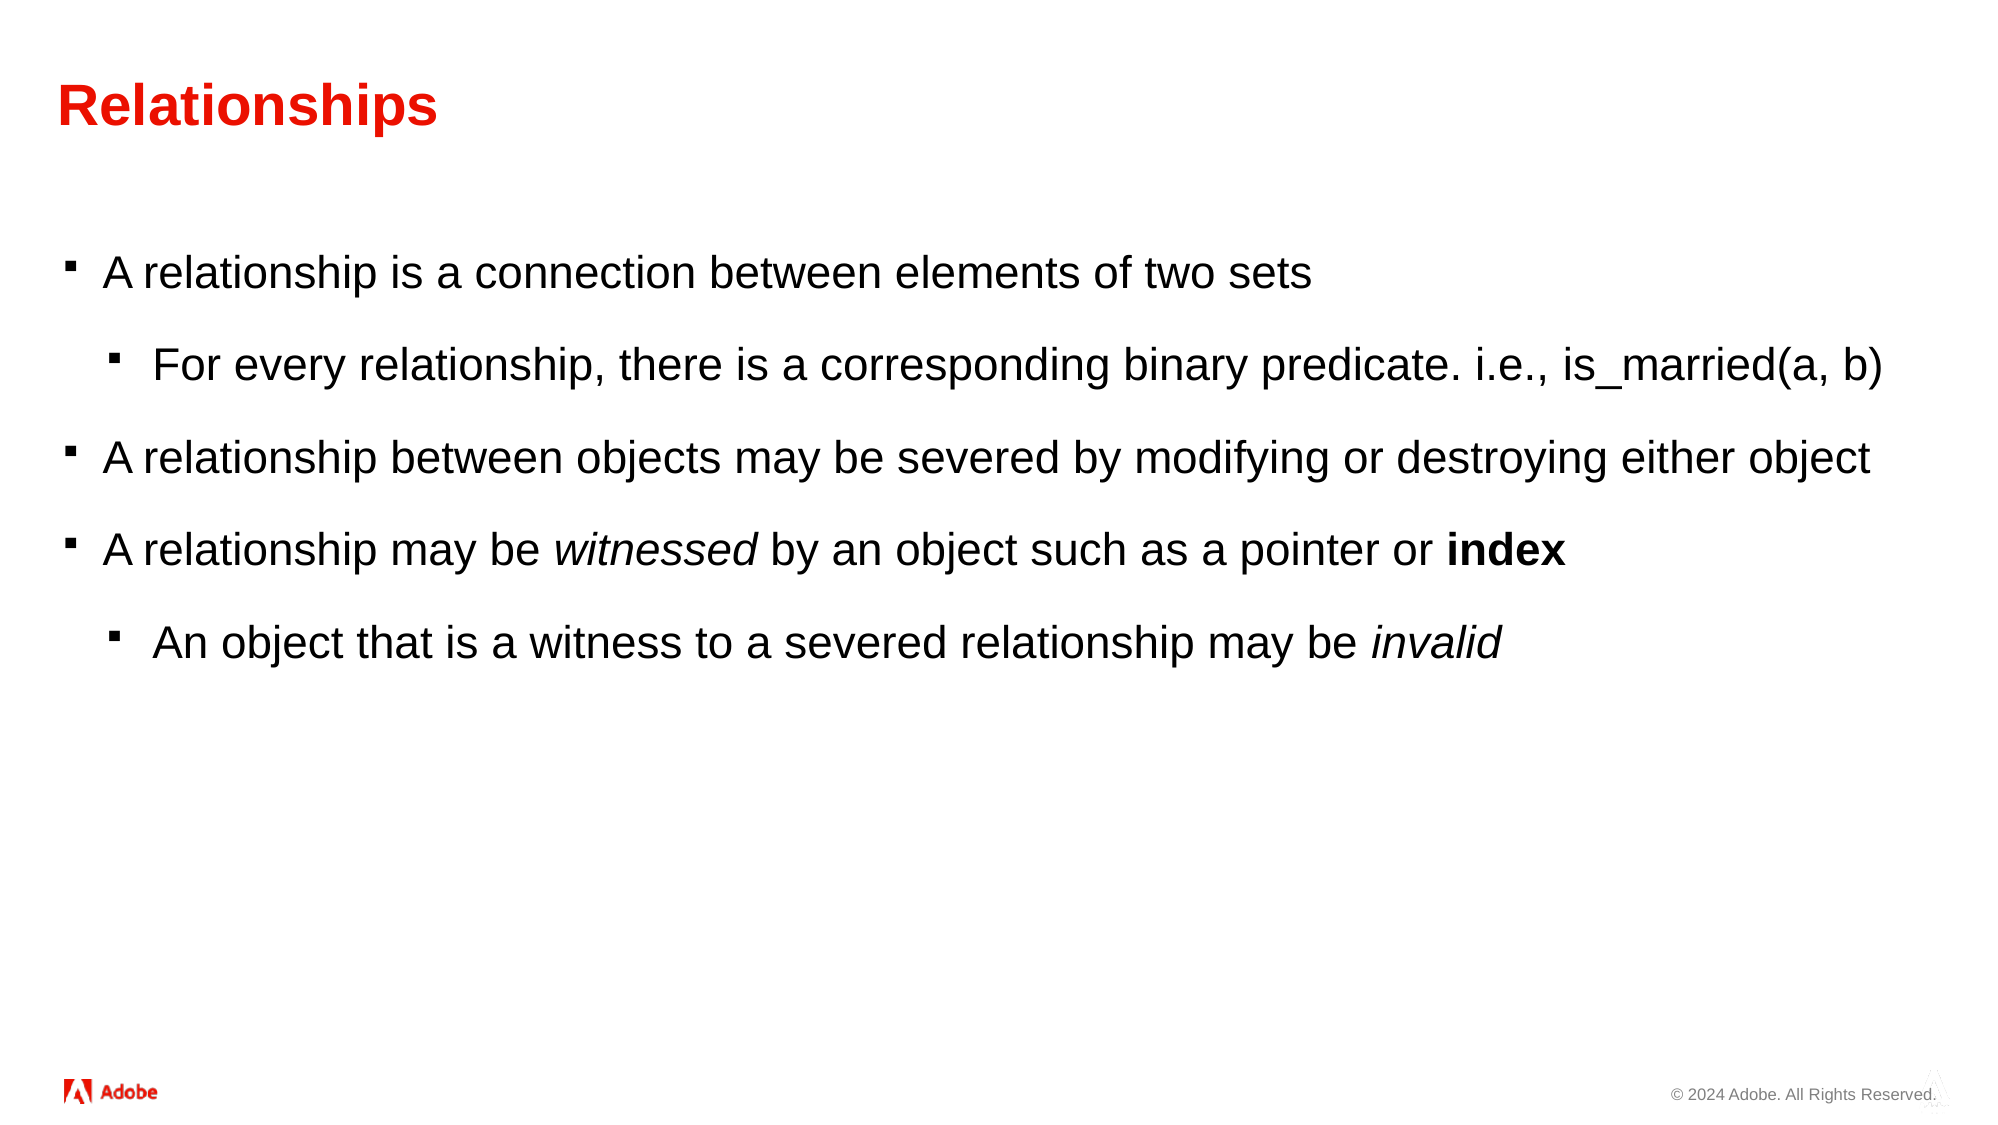

# Relationships
A relationship is a connection between elements of two sets
For every relationship, there is a corresponding binary predicate. i.e., is_married(a, b)
A relationship between objects may be severed by modifying or destroying either object
A relationship may be witnessed by an object such as a pointer or index
An object that is a witness to a severed relationship may be invalid
60